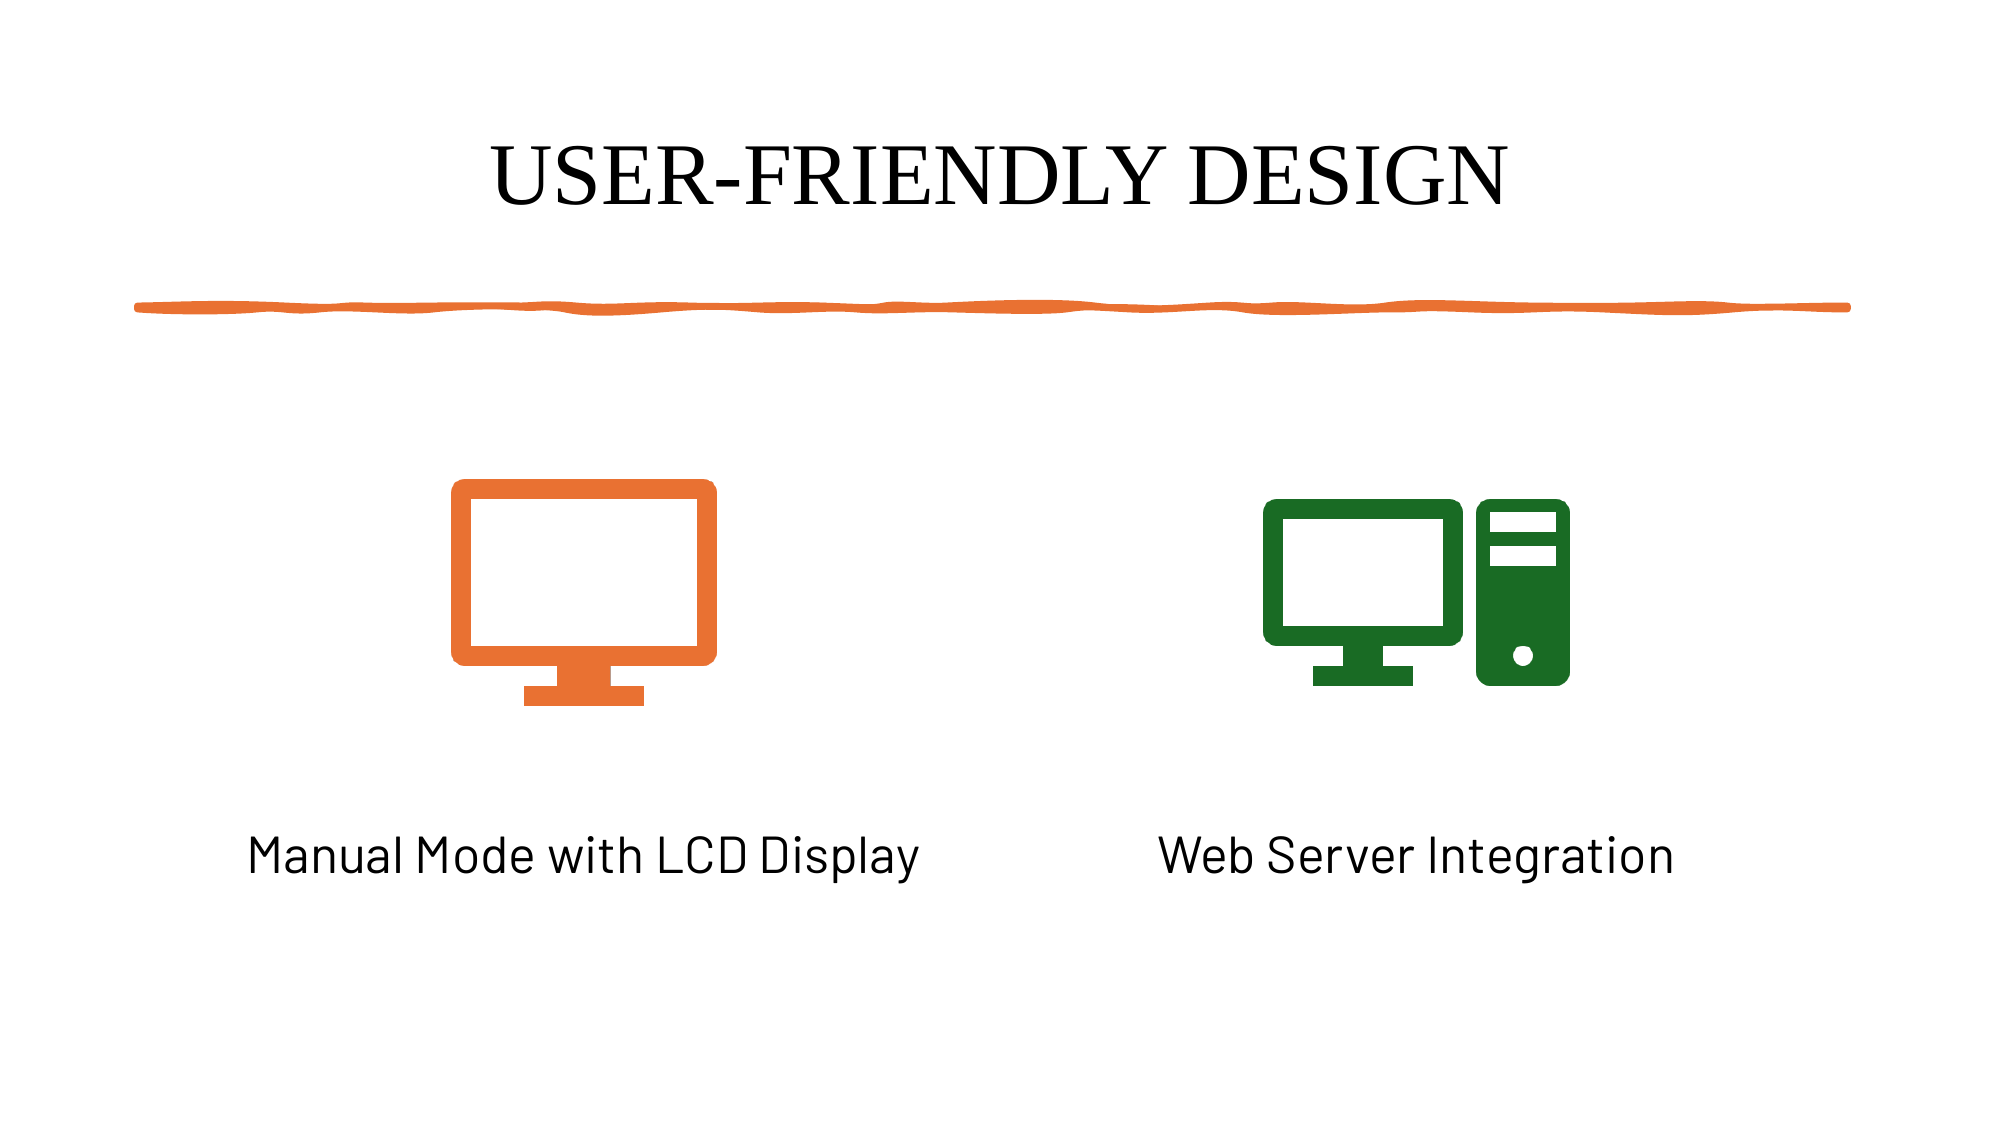

# USER-FRIENDLY DESIGN

Manual Mode with LCD Display
Web Server Integration